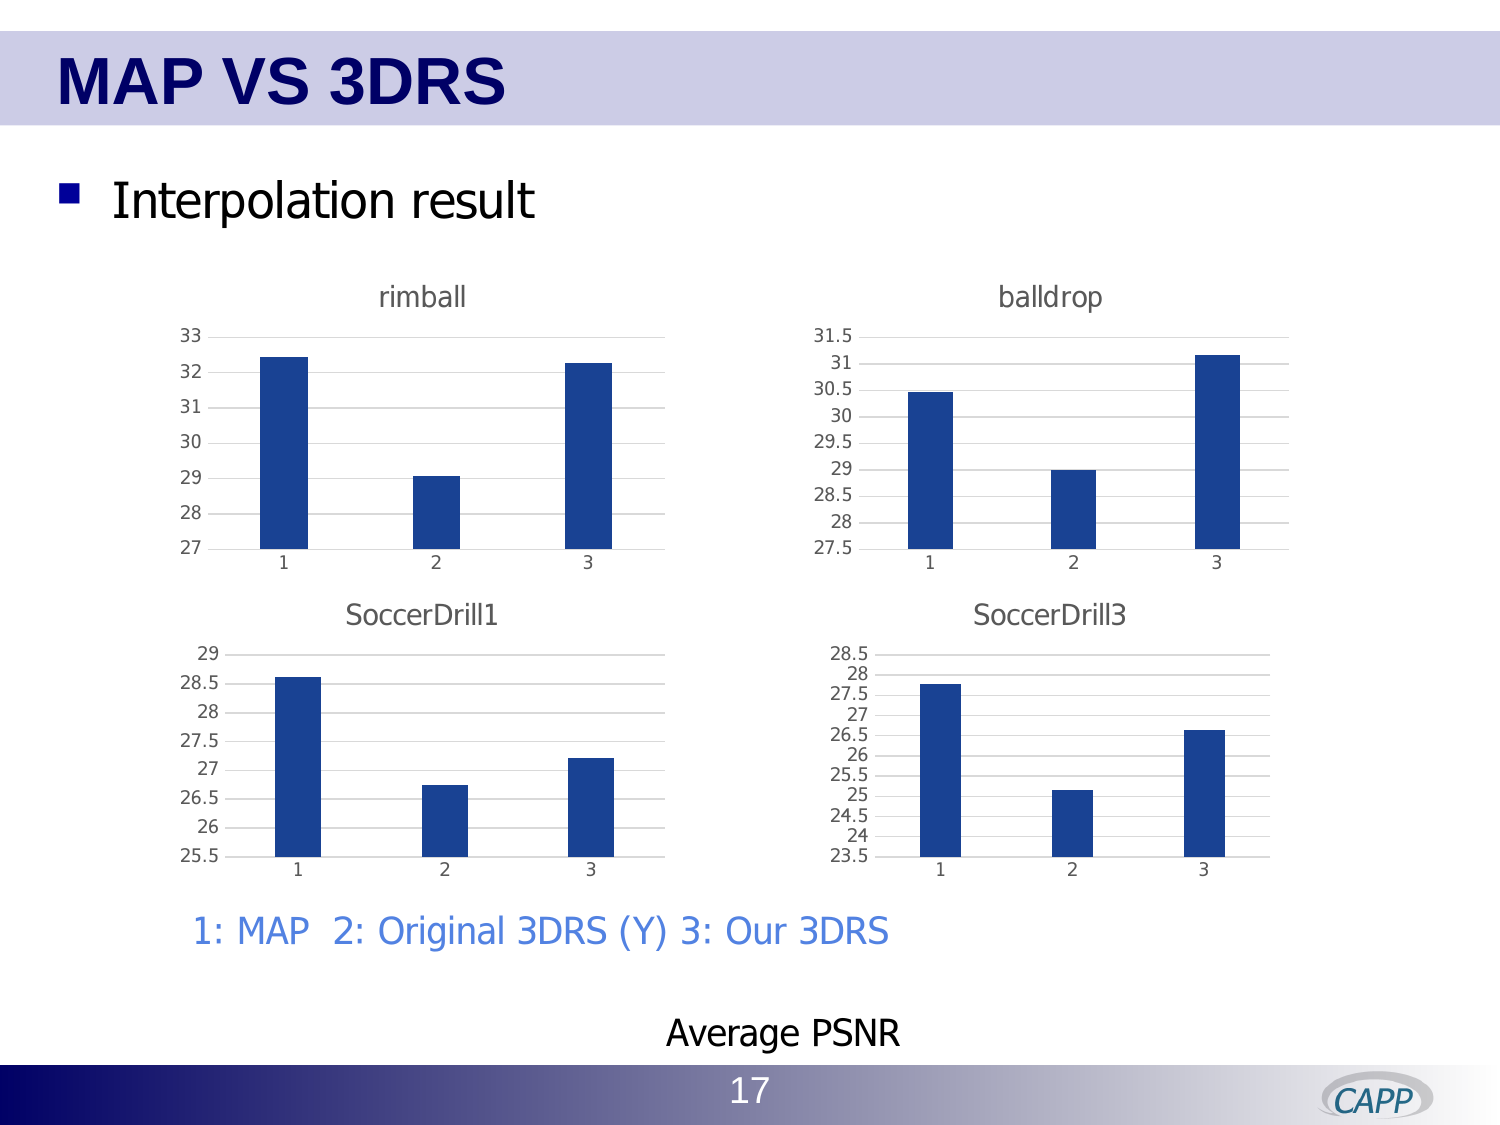

# MAP vs 3DRS
Interpolation result

### Chart: rimball

| Category |  |
|---|---|

### Chart: balldrop

| Category |  |
|---|---|

### Chart: SoccerDrill3

| Category |  |
|---|---|

### Chart: SoccerDrill1

| Category |  |
|---|---|
1: MAP  2: Original 3DRS (Y) 3: Our 3DRS
Average PSNR